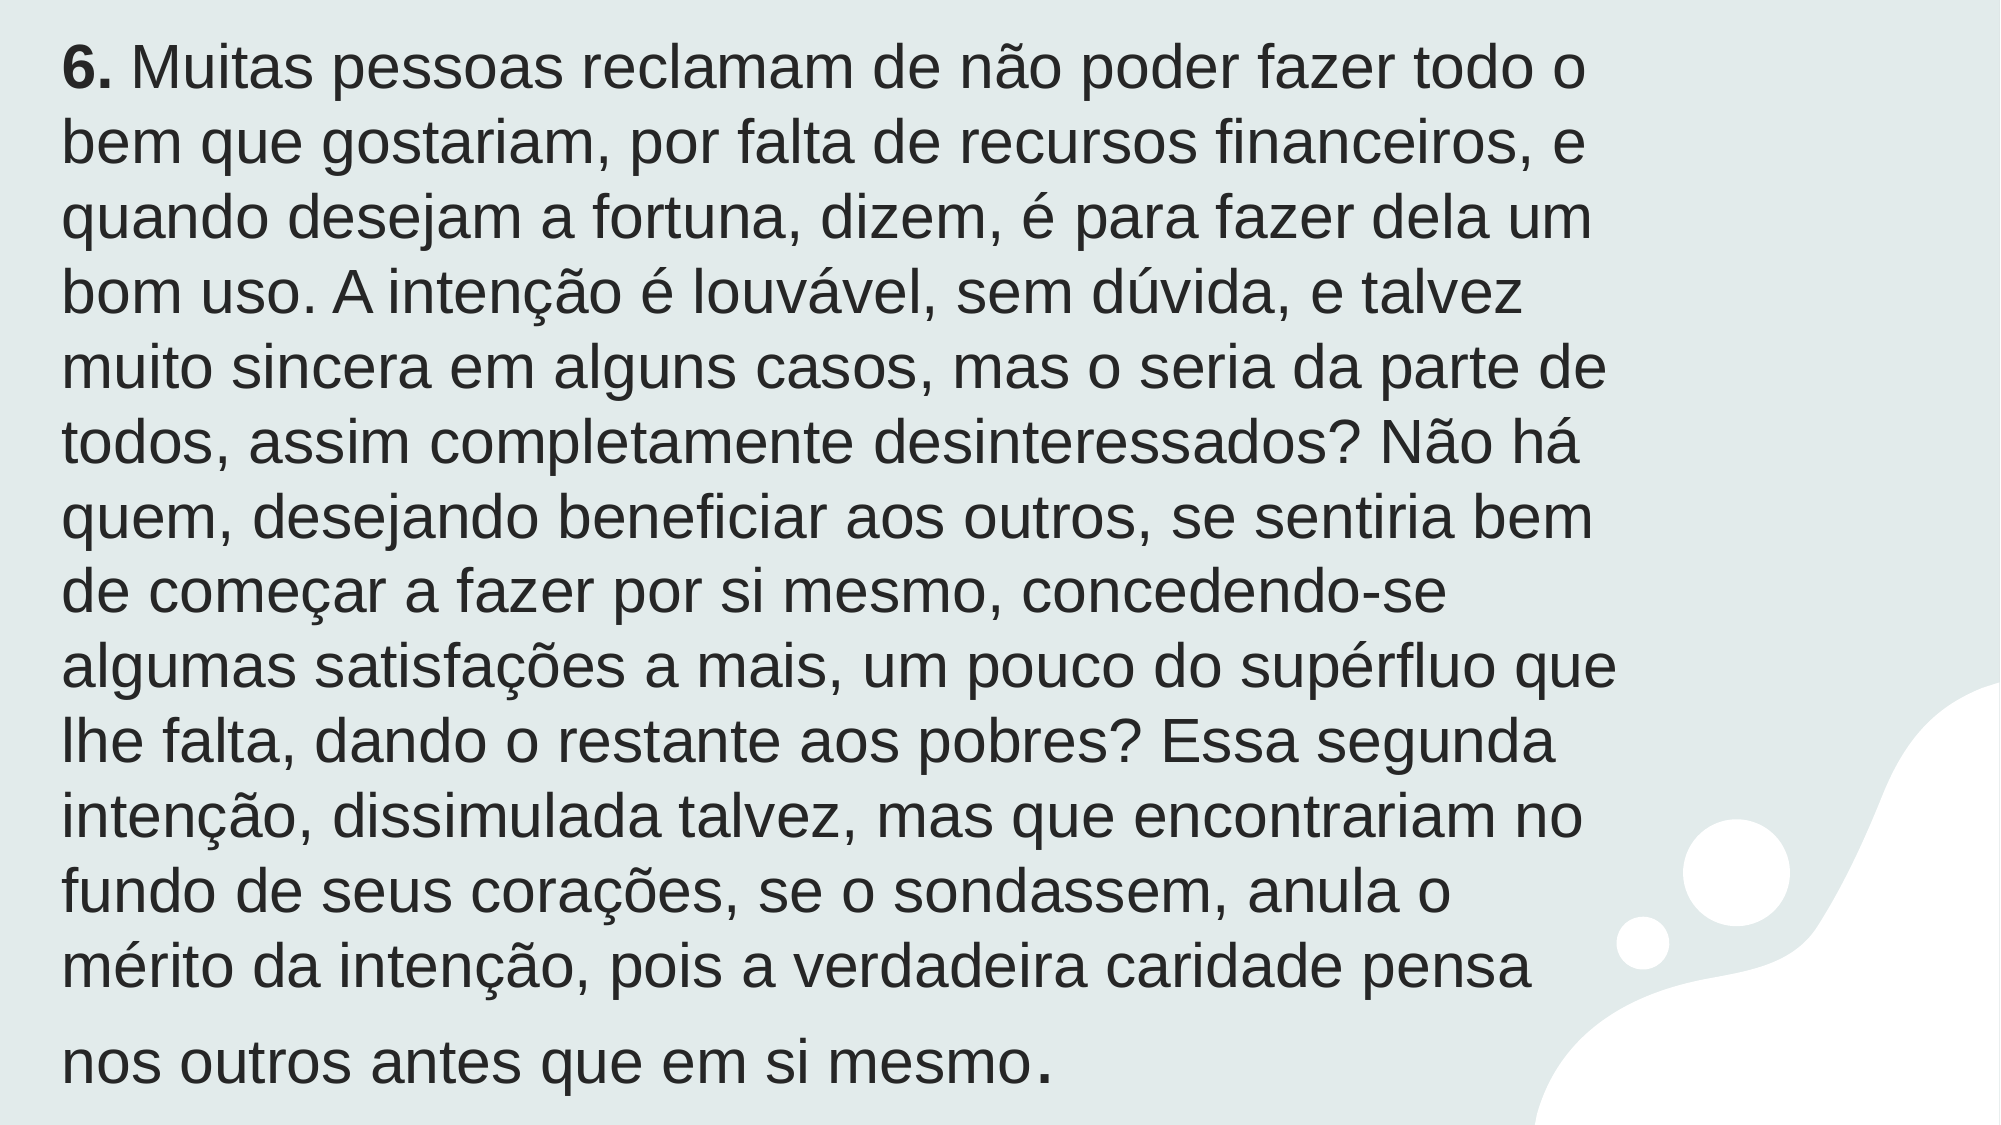

# 6. Muitas pessoas reclamam de não poder fazer todo o bem que gostariam, por falta de recursos financeiros, e quando desejam a fortuna, dizem, é para fazer dela um bom uso. A intenção é louvável, sem dúvida, e talvez muito sincera em alguns casos, mas o seria da parte de todos, assim completamente desinteressados? Não há quem, desejando beneficiar aos outros, se sentiria bem de começar a fazer por si mesmo, concedendo-se algumas satisfações a mais, um pouco do supérfluo que lhe falta, dando o restante aos pobres? Essa segunda intenção, dissimulada talvez, mas que encontrariam no fundo de seus corações, se o sondassem, anula o mérito da intenção, pois a verdadeira caridade pensa nos outros antes que em si mesmo.